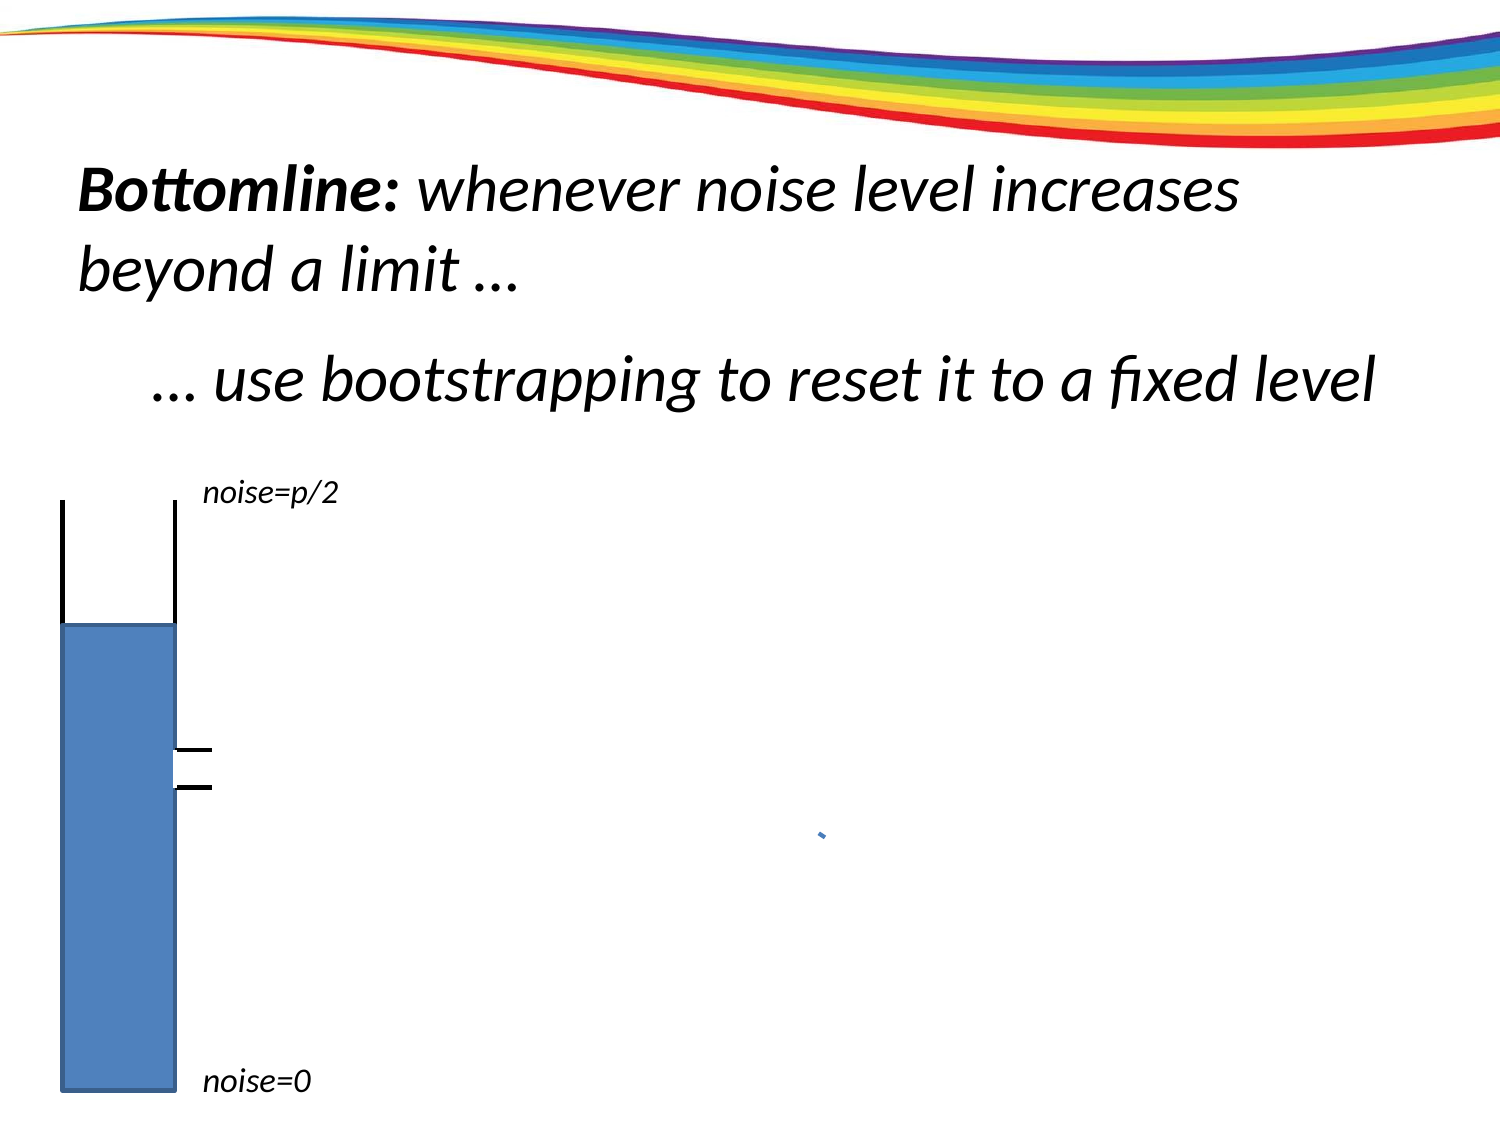

Bottomline: whenever noise level increases
beyond a limit …
… use bootstrapping to reset it to a fixed level
noise=p/2

noise=0